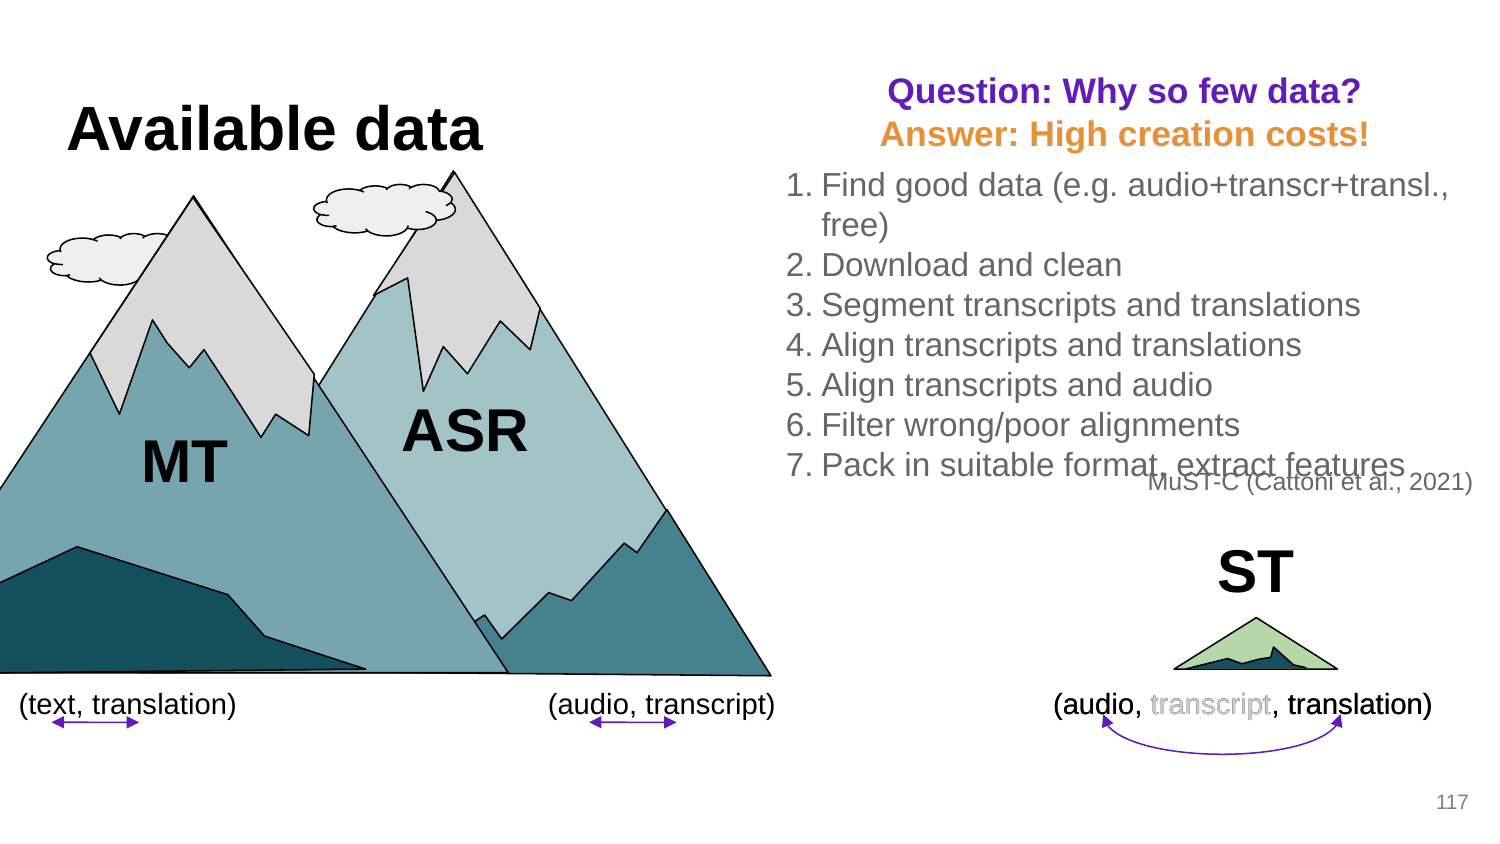

Question: Why so few data?
Answer: High creation costs!

Find good data (e.g. audio+transcr+transl., free)
Download and clean
Segment transcripts and translations
Align transcripts and translations
Align transcripts and audio
Filter wrong/poor alignments
Pack in suitable format, extract features
# Available data

ASR

MT

MuST-C (Cattoni et al., 2021)
ST

(audio, transcript, translation)
(audio, transcript, translation)
(text, translation)
(audio, transcript)
117